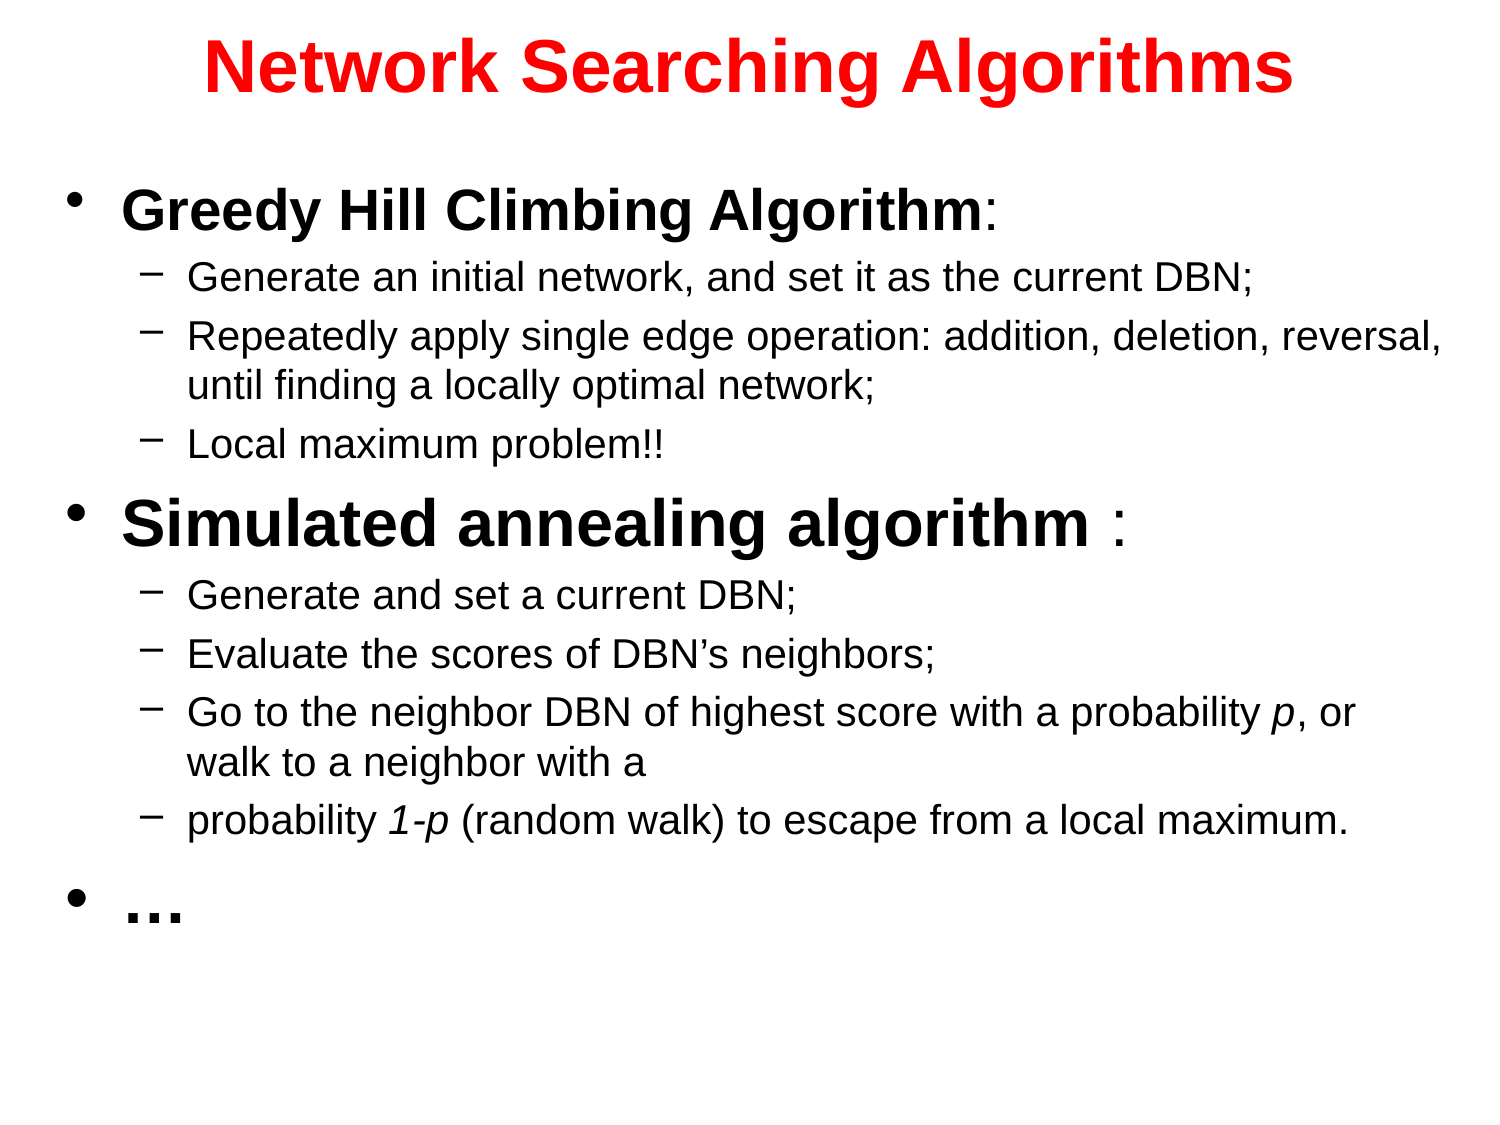

# Network Searching Algorithms

Greedy Hill Climbing Algorithm:
Generate an initial network, and set it as the current DBN;
Repeatedly apply single edge operation: addition, deletion, reversal, until finding a locally optimal network;
Local maximum problem!!
Simulated annealing algorithm :
Generate and set a current DBN;
Evaluate the scores of DBN’s neighbors;
Go to the neighbor DBN of highest score with a probability p, or walk to a neighbor with a
probability 1-p (random walk) to escape from a local maximum.
…